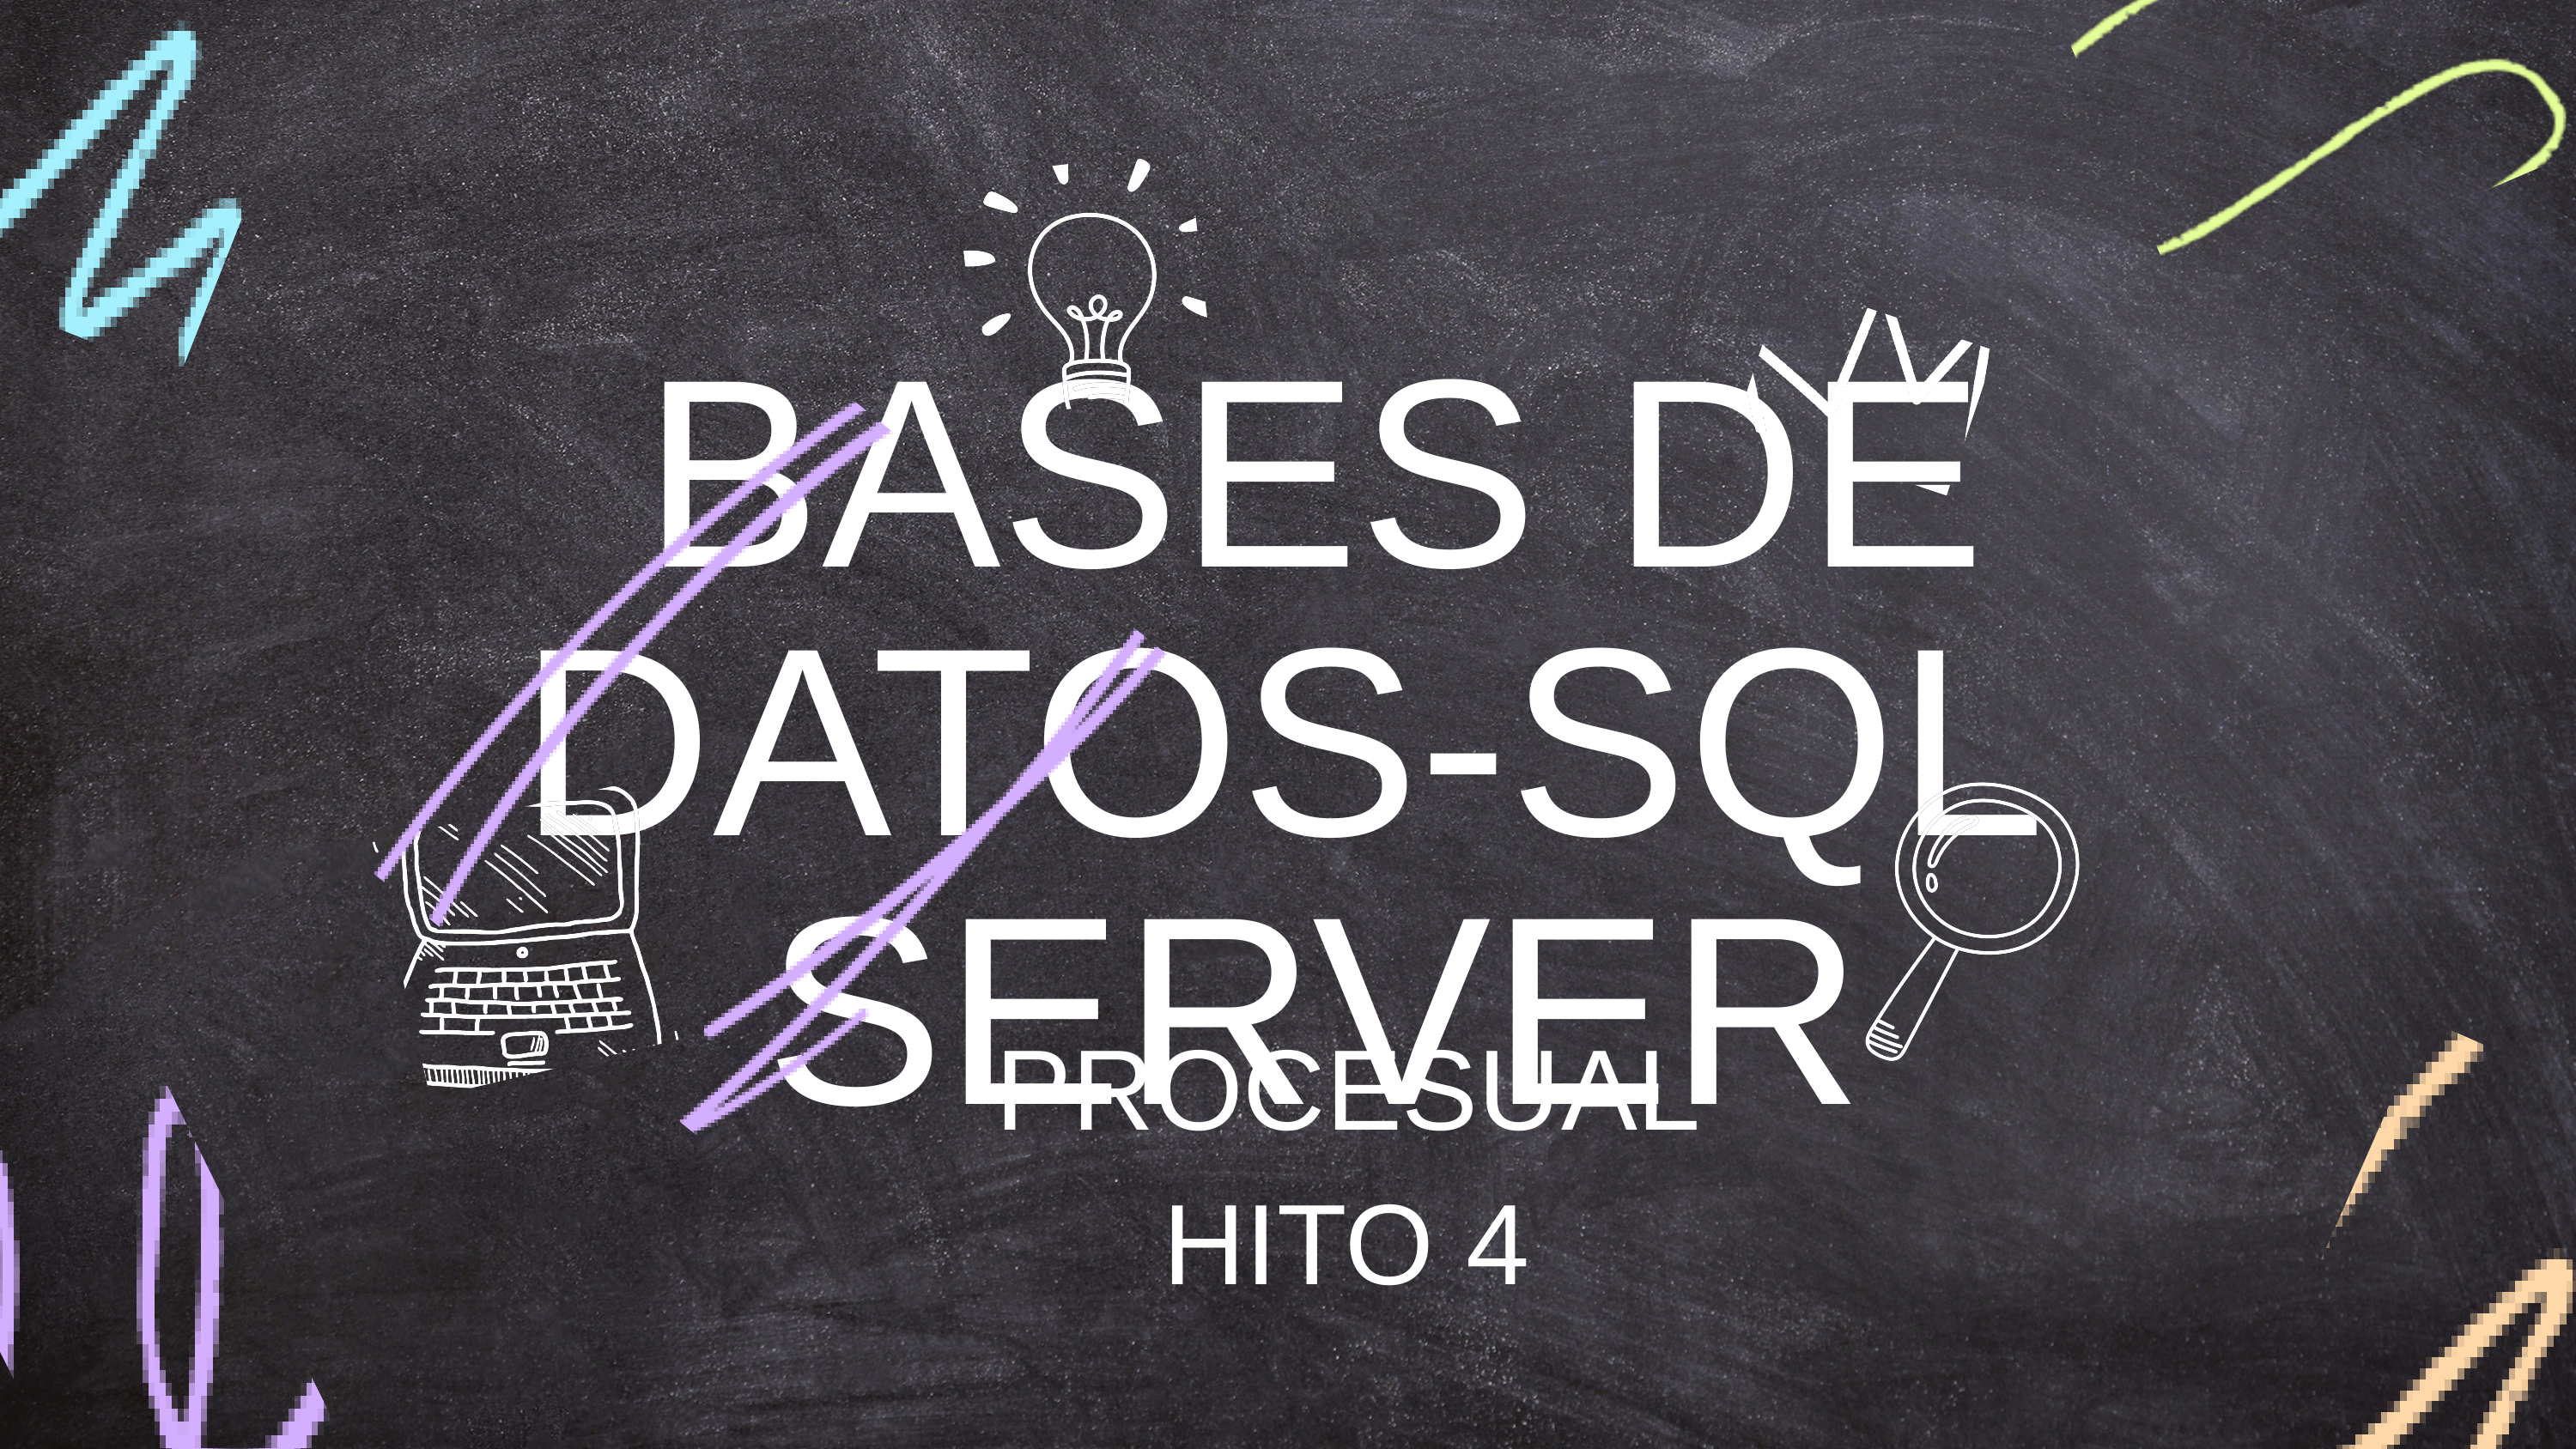

BASES DE DATOS-SQL  SERVER

PROCESUAL HITO 4